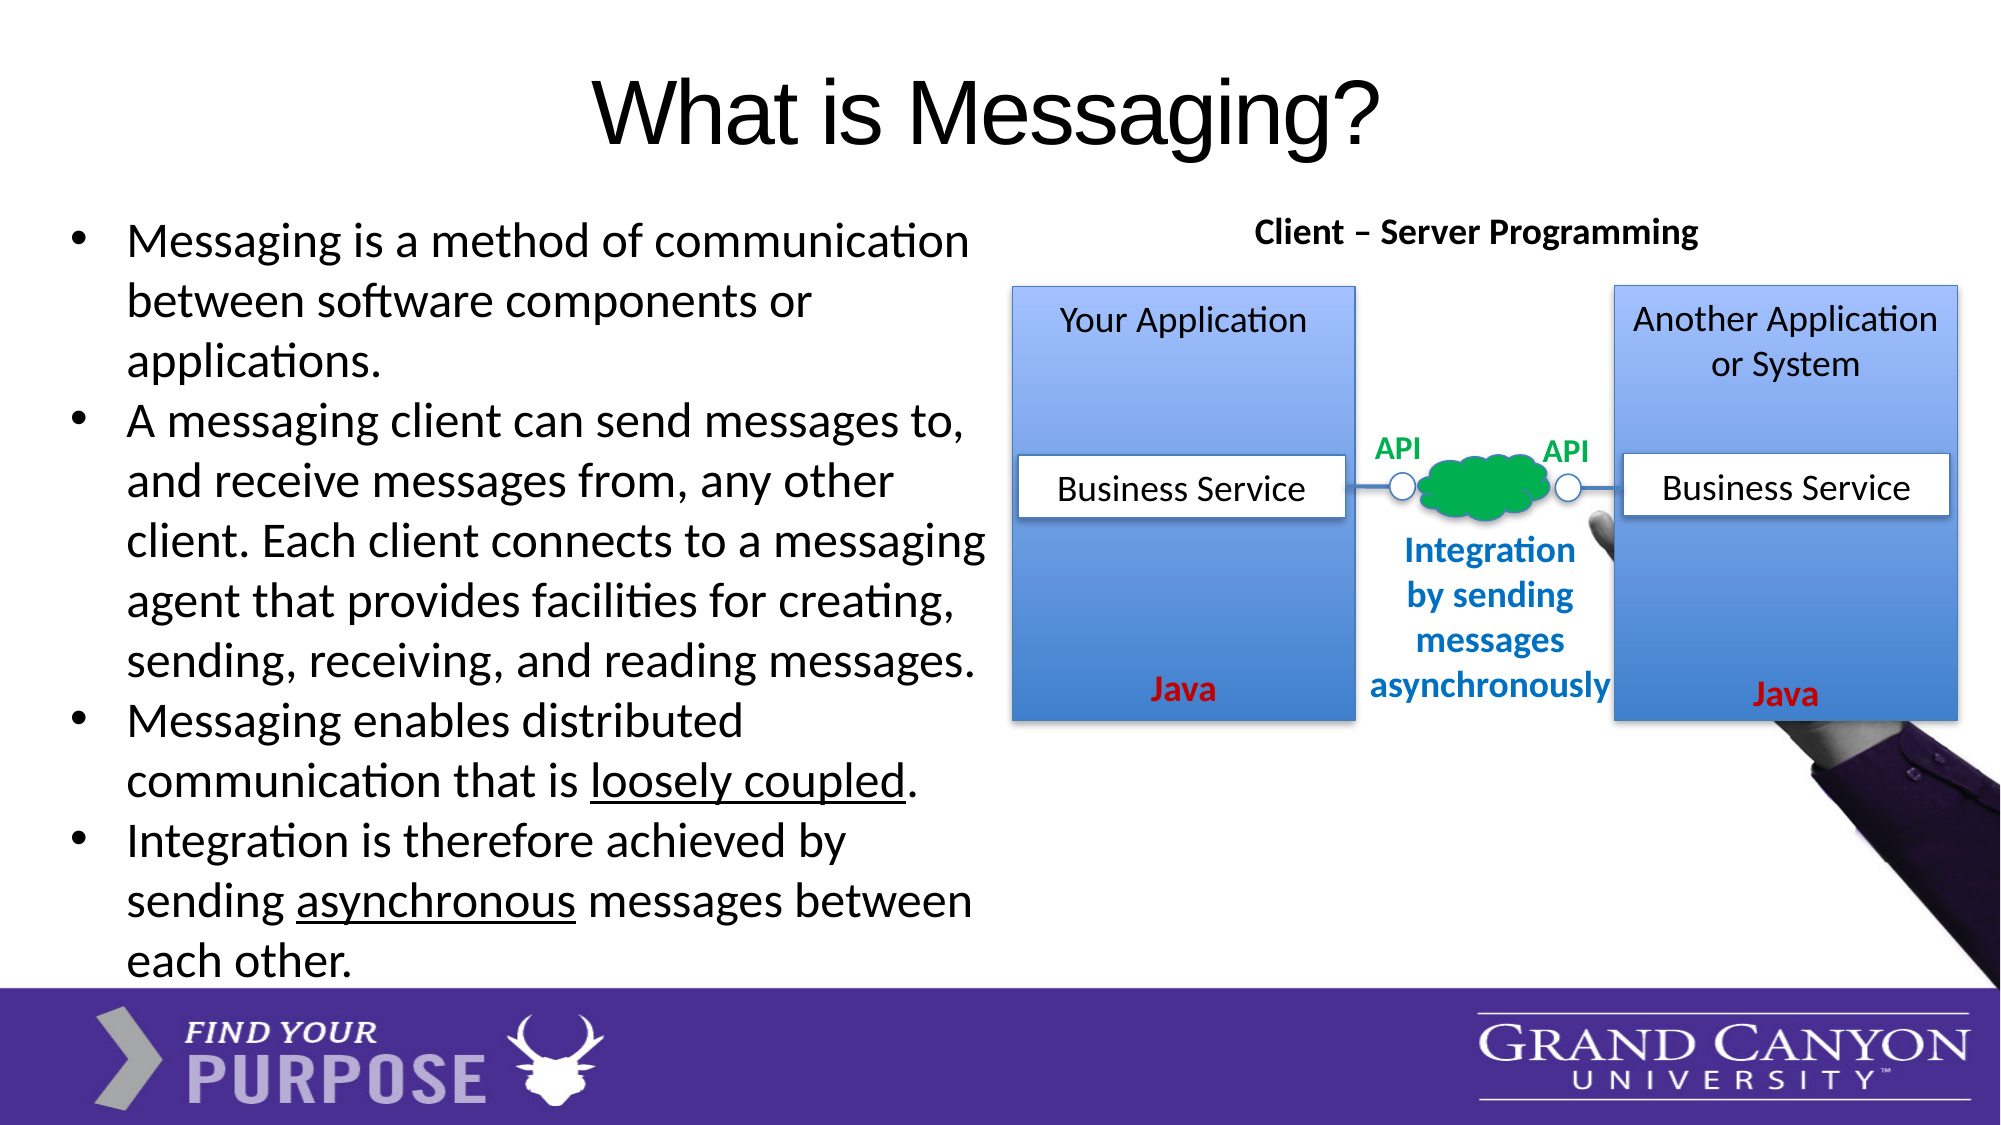

# What is Messaging?
Client – Server Programming
Messaging is a method of communication between software components or applications.
A messaging client can send messages to, and receive messages from, any other client. Each client connects to a messaging agent that provides facilities for creating, sending, receiving, and reading messages.
Messaging enables distributed communication that is loosely coupled.
Integration is therefore achieved by sending asynchronous messages between each other.

Another Application or System

Your Application
API
API
Business Service

Business Service

Integration
by sending messages asynchronously
Java
Java